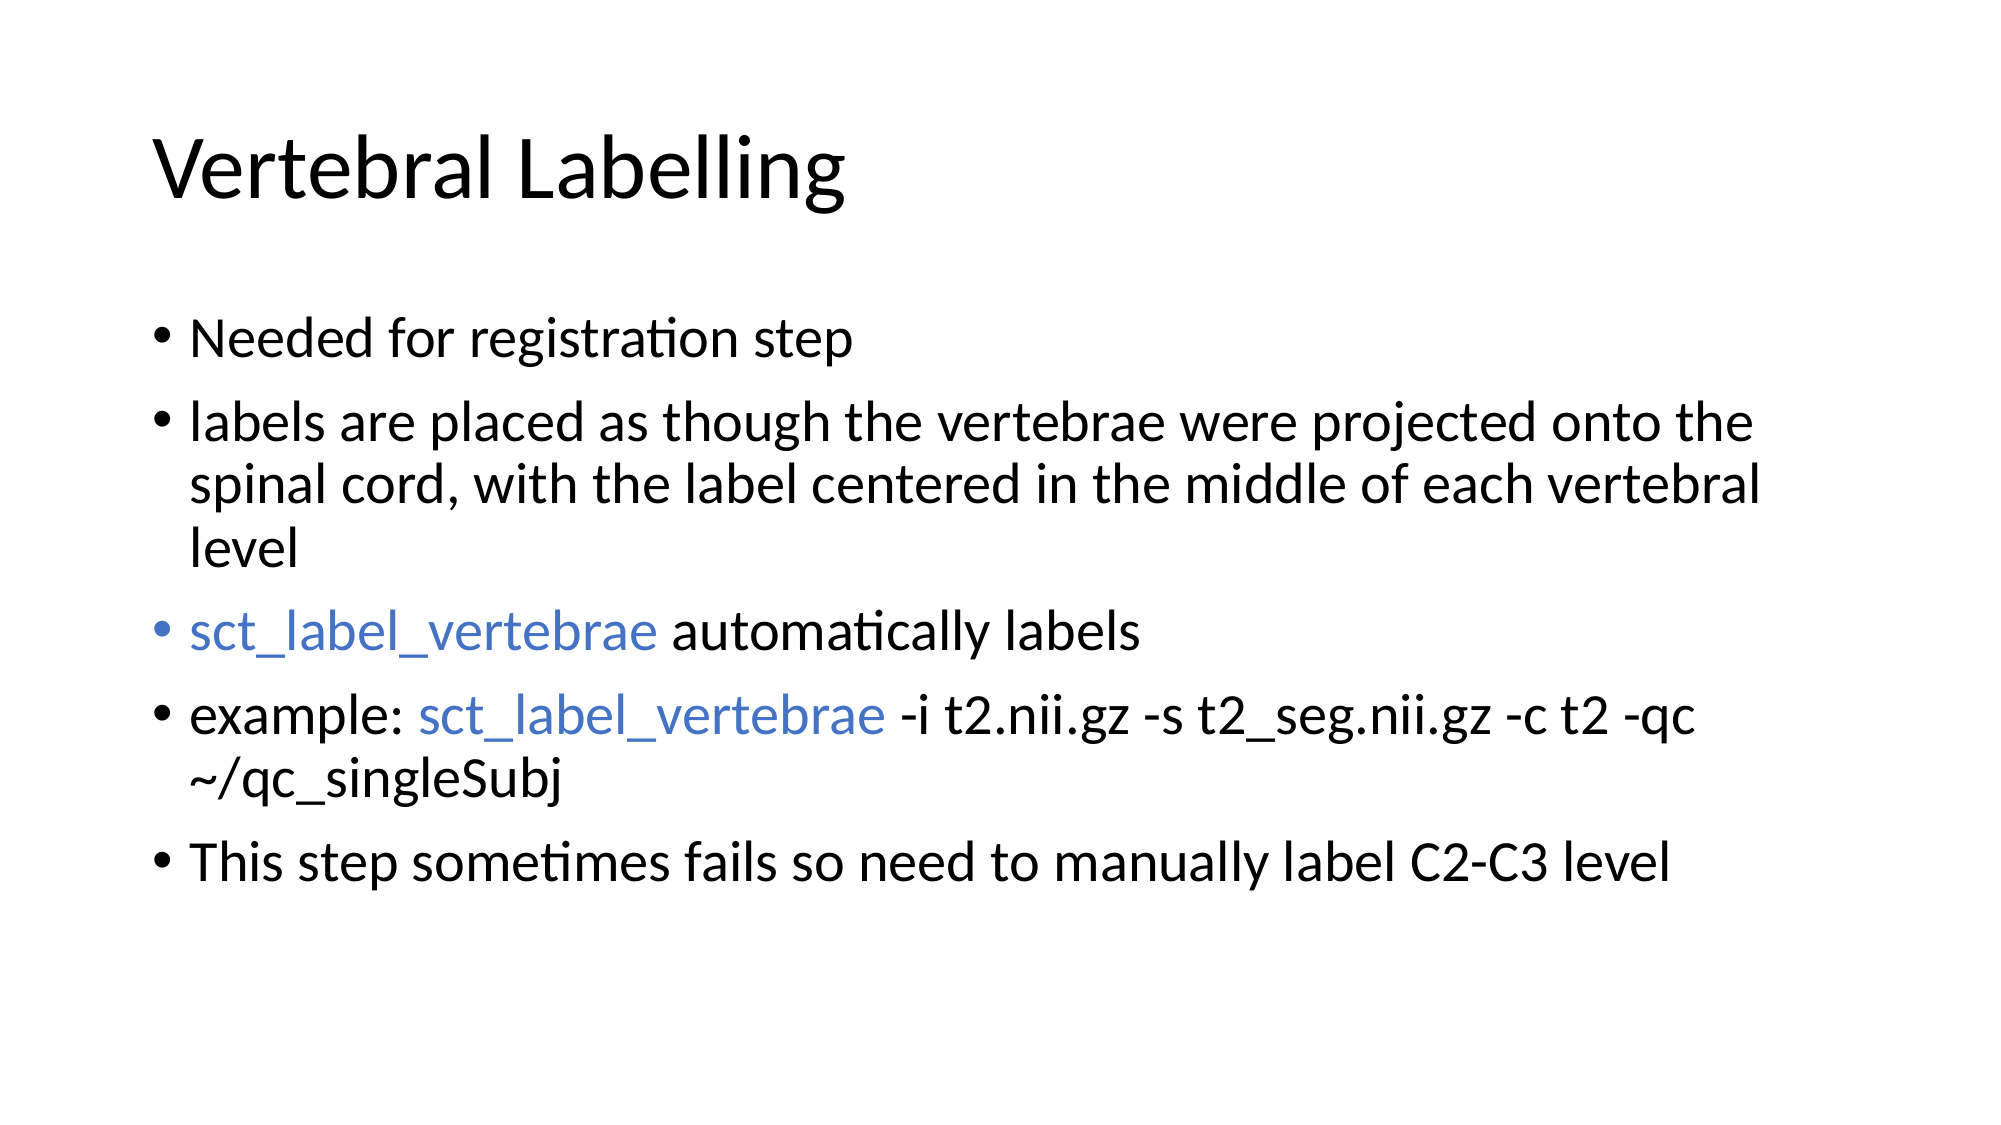

# Vertebral Labelling
Needed for registration step
labels are placed as though the vertebrae were projected onto the spinal cord, with the label centered in the middle of each vertebral level
sct_label_vertebrae automatically labels
example: sct_label_vertebrae -i t2.nii.gz -s t2_seg.nii.gz -c t2 -qc ~/qc_singleSubj
This step sometimes fails so need to manually label C2-C3 level